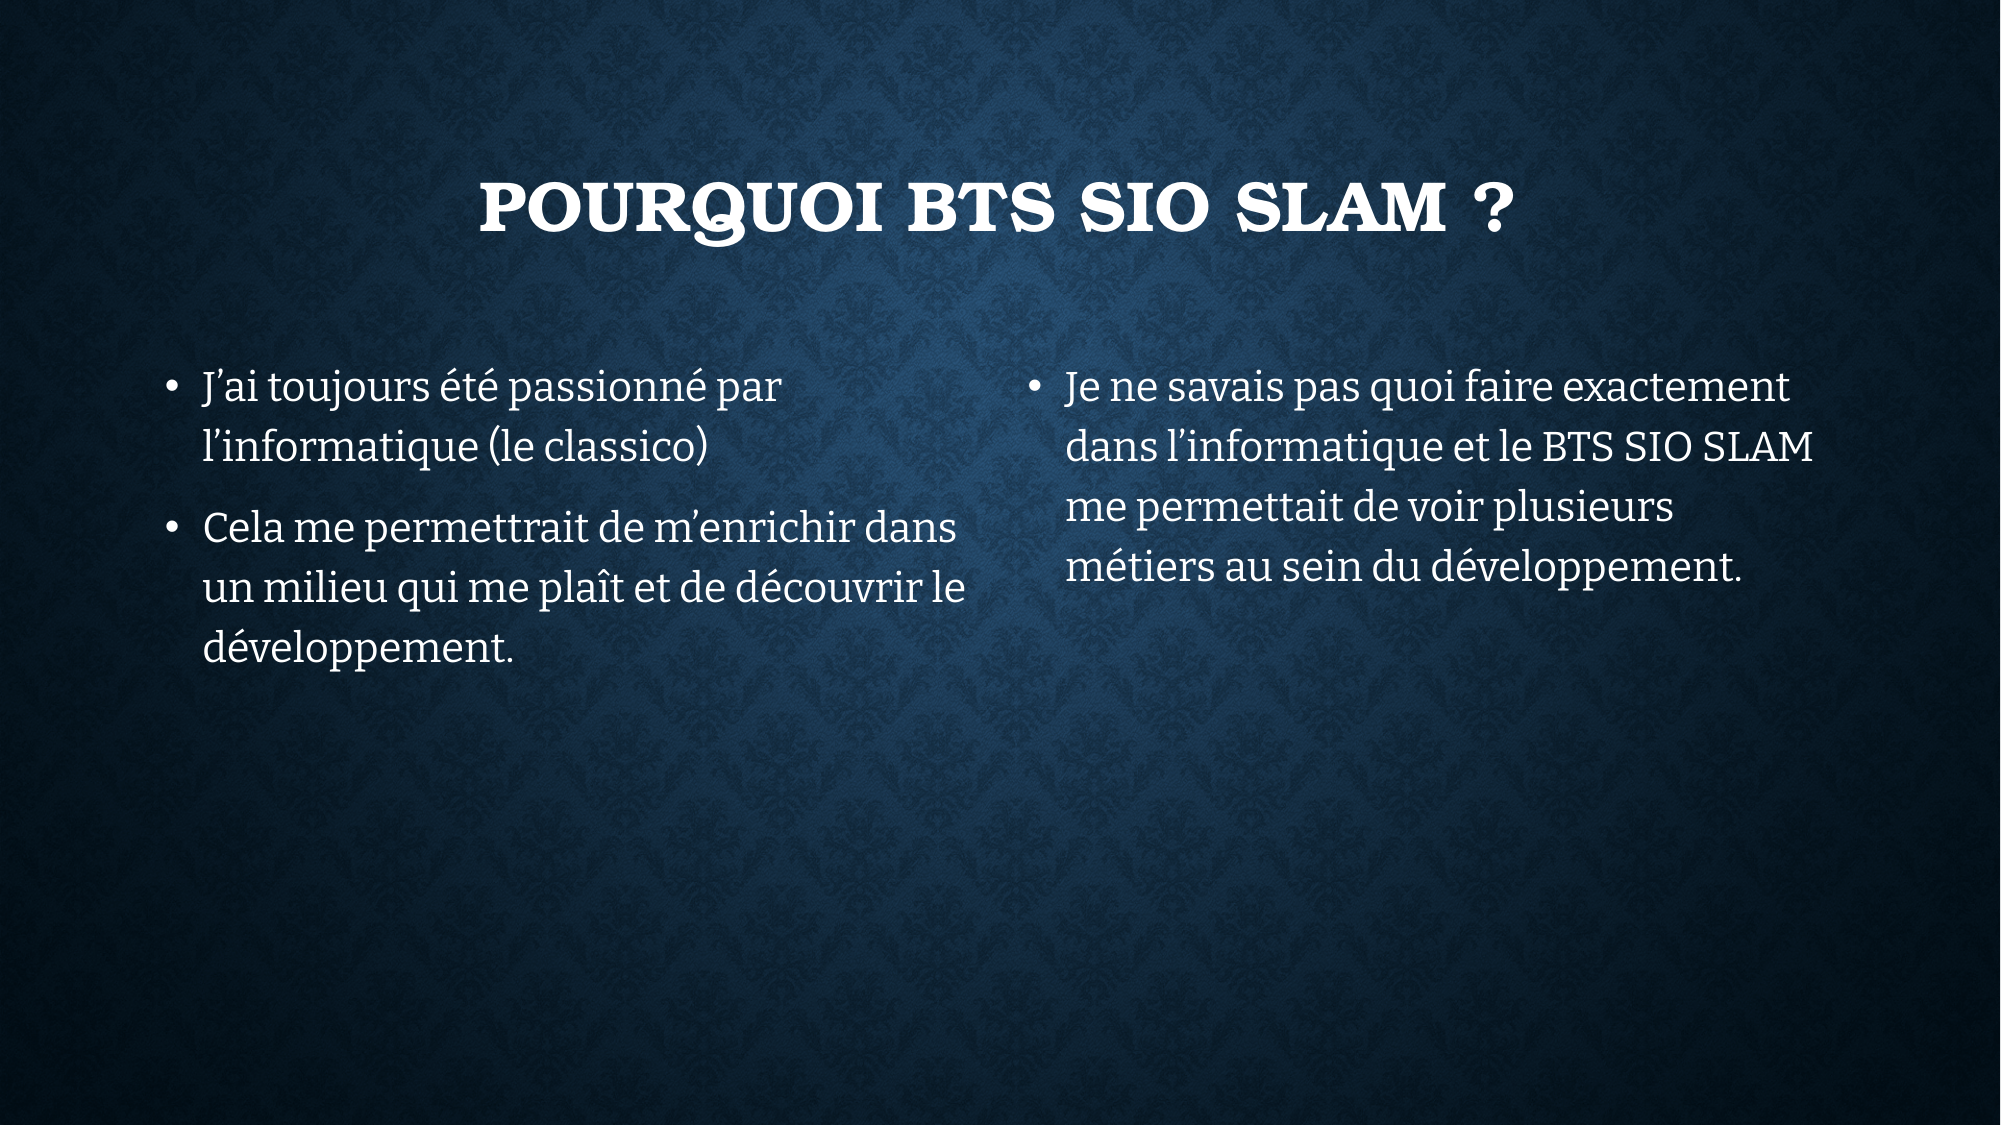

# Pourquoi BTS SIO SLAM ?
J’ai toujours été passionné par l’informatique (le classico)
Cela me permettrait de m’enrichir dans un milieu qui me plaît et de découvrir le développement.

Je ne savais pas quoi faire exactement dans l’informatique et le BTS SIO SLAM me permettait de voir plusieurs métiers au sein du développement.